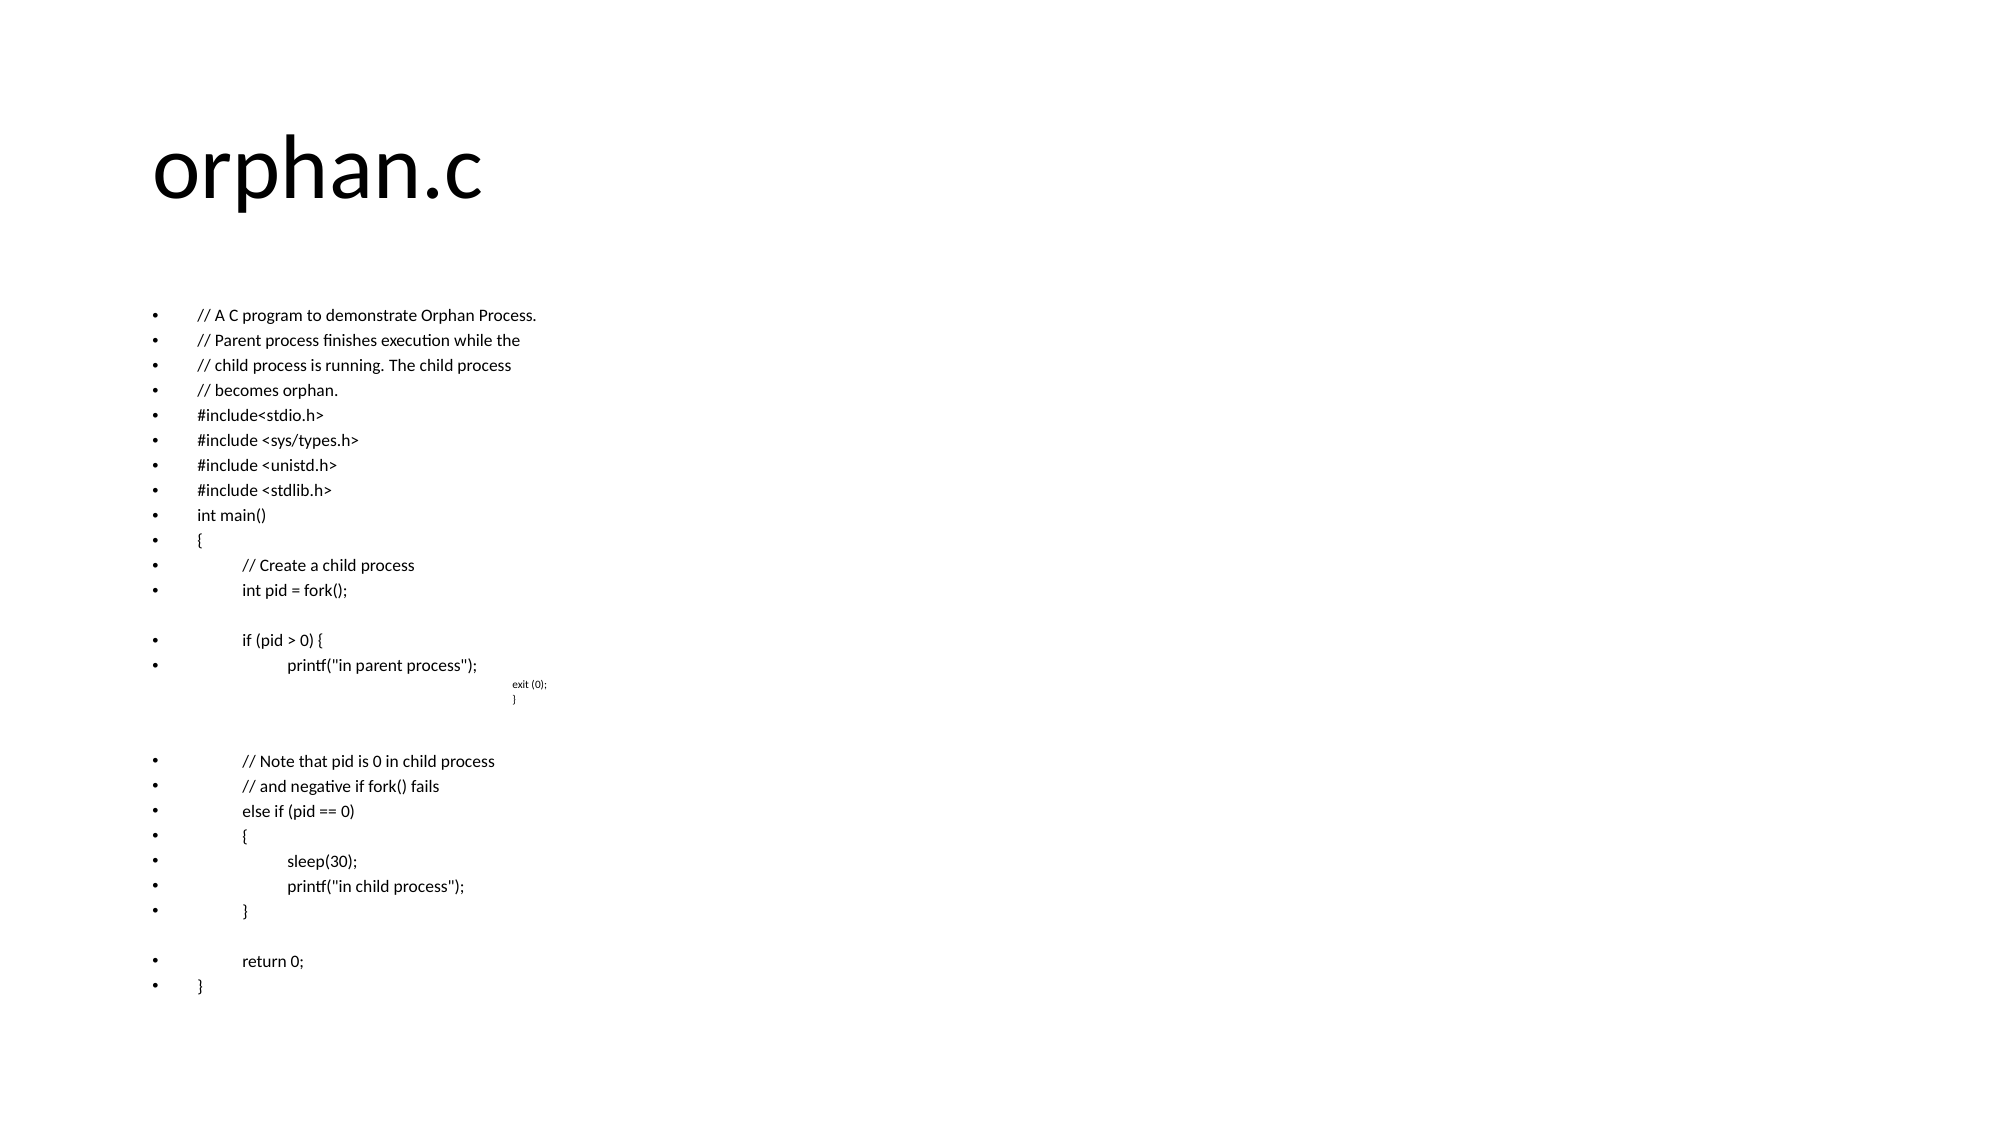

# orphan.c
// A C program to demonstrate Orphan Process.
// Parent process finishes execution while the
// child process is running. The child process
// becomes orphan.
#include<stdio.h>
#include <sys/types.h>
#include <unistd.h>
#include <stdlib.h>
int main()
{
	// Create a child process
	int pid = fork();

	if (pid > 0) {
		printf("in parent process");
exit (0);
}

	// Note that pid is 0 in child process
	// and negative if fork() fails
	else if (pid == 0)
	{
		sleep(30);
		printf("in child process");
	}

	return 0;
}